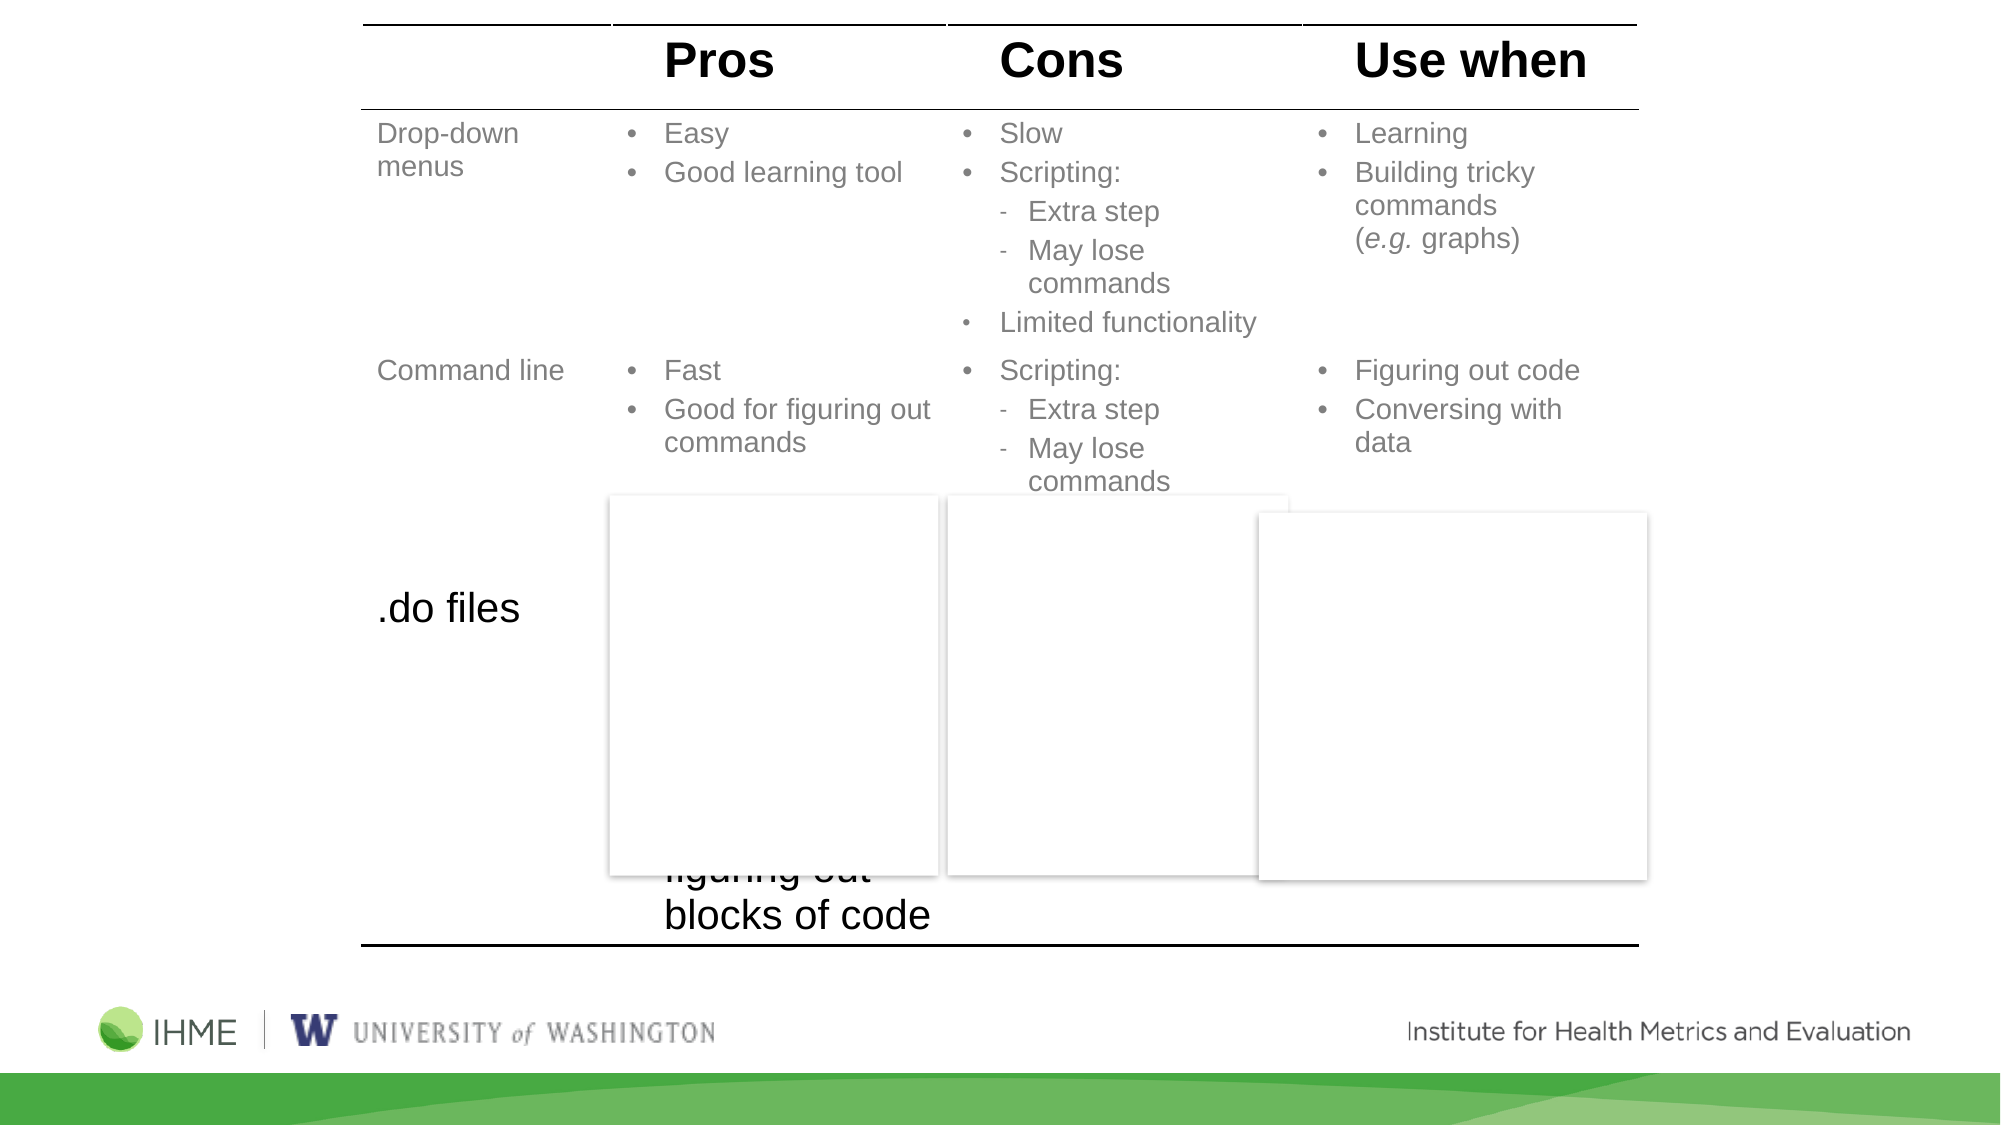

|  | Pros | Cons | Use when |
| --- | --- | --- | --- |
| Drop-down menus | Easy Good learning tool | Slow Scripting: Extra step May lose commands Limited functionality | Learning Building tricky commands (e.g. graphs) |
| Command line | Fast Good for figuring out commands | Scripting: Extra step May lose commands Bad for blocks of code | Figuring out code Conversing with data |
| .do files | Fast Perfect trail Repeatable Good for figuring out blocks of code | Annoying for sorting out commands | Doing formal data mgmt. & analyses Working in blocks of code |